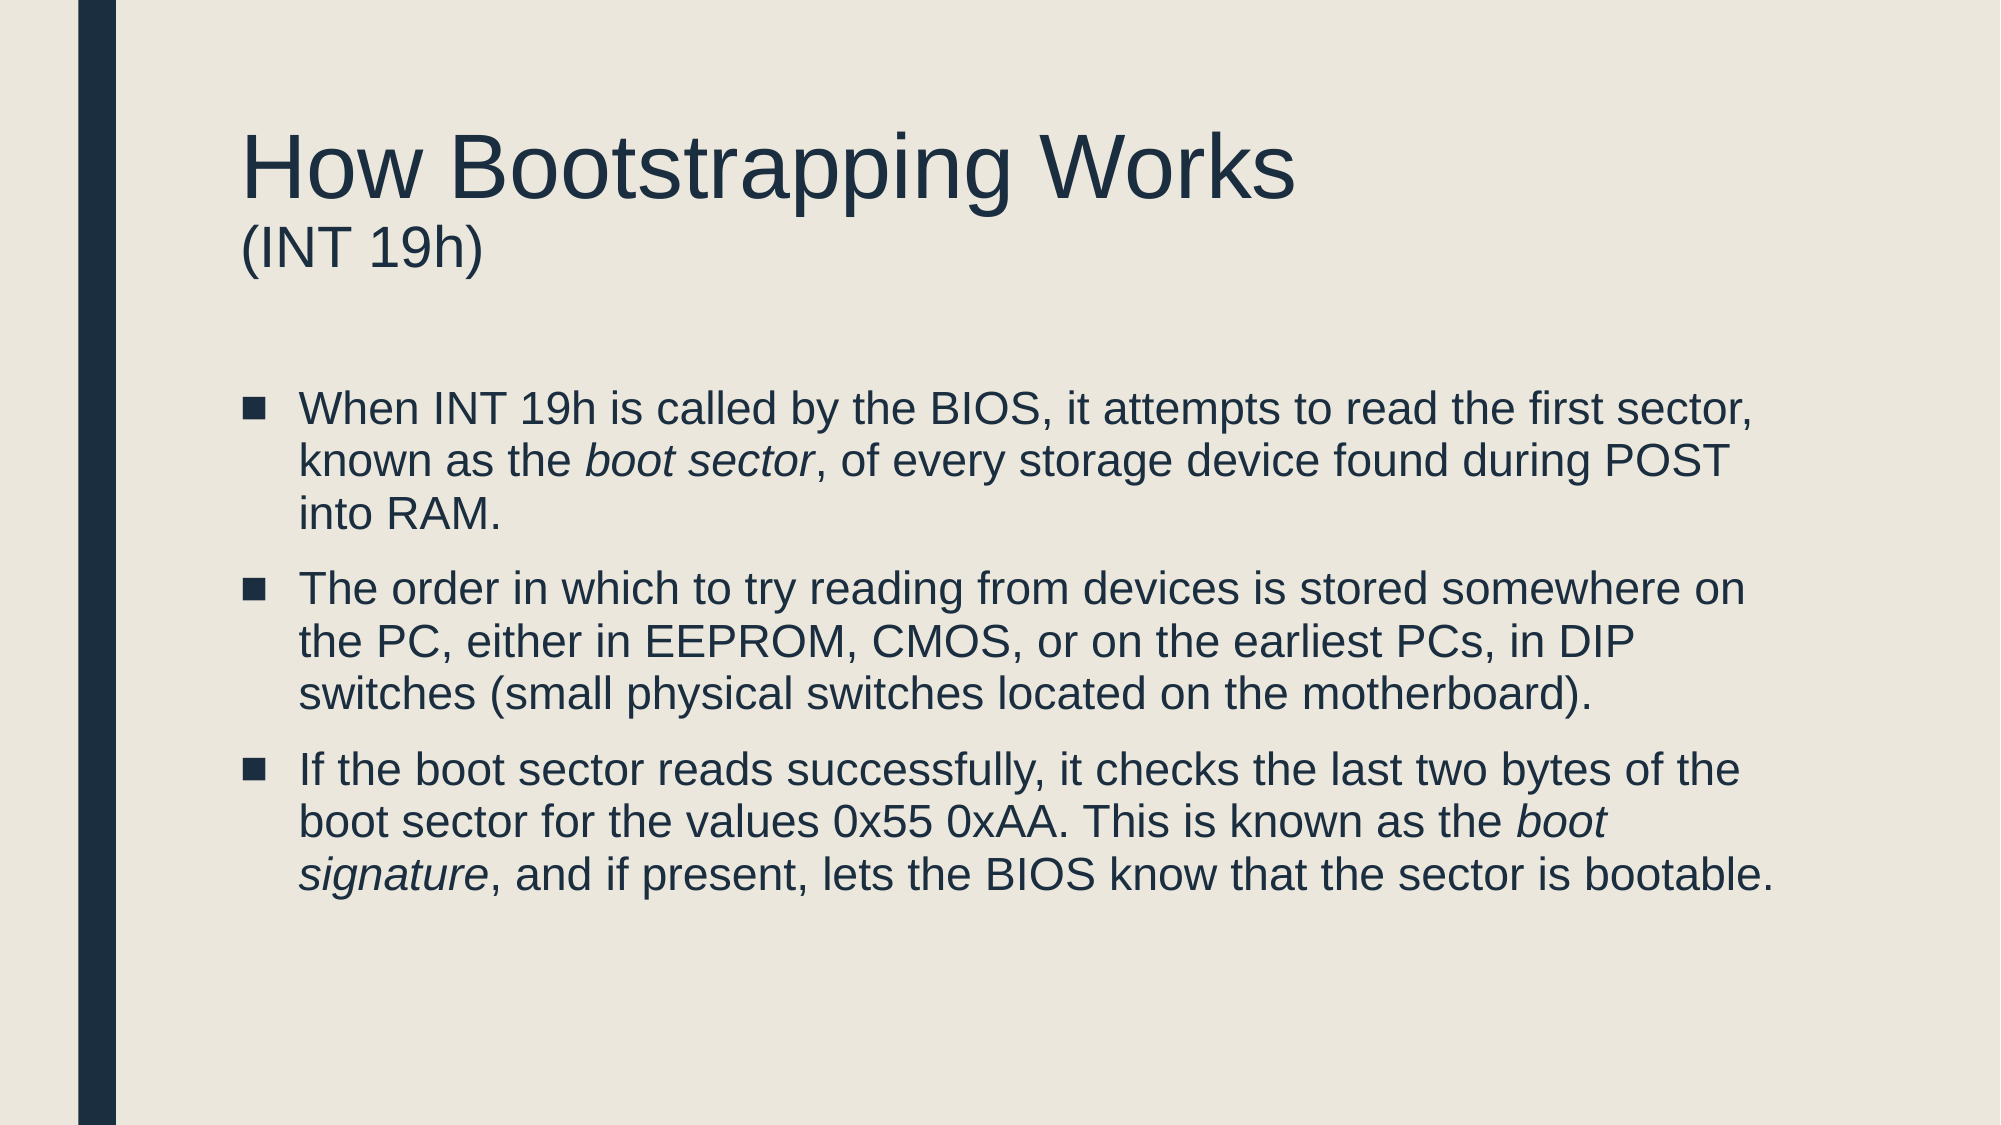

# How Bootstrapping Works (INT 19h)
When INT 19h is called by the BIOS, it attempts to read the first sector, known as the boot sector, of every storage device found during POST into RAM.
The order in which to try reading from devices is stored somewhere on the PC, either in EEPROM, CMOS, or on the earliest PCs, in DIP switches (small physical switches located on the motherboard).
If the boot sector reads successfully, it checks the last two bytes of the boot sector for the values 0x55 0xAA. This is known as the boot signature, and if present, lets the BIOS know that the sector is bootable.